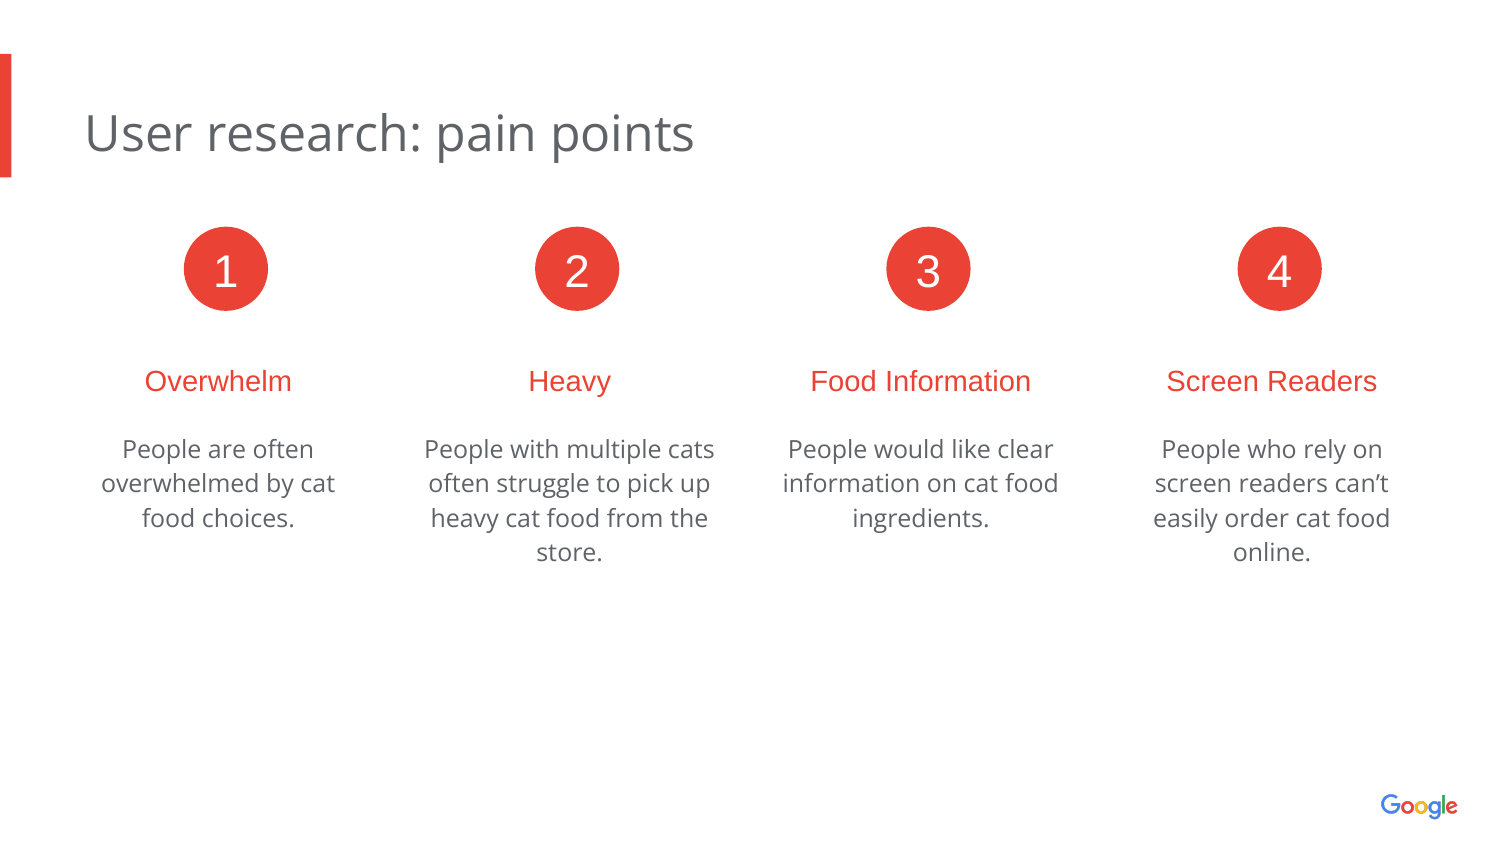

User research: pain points
1
2
3
4
Overwhelm
Heavy
Food Information
Screen Readers
People are often overwhelmed by cat food choices.
People with multiple cats often struggle to pick up heavy cat food from the store.
People would like clear information on cat food ingredients.
People who rely on screen readers can’t easily order cat food online.